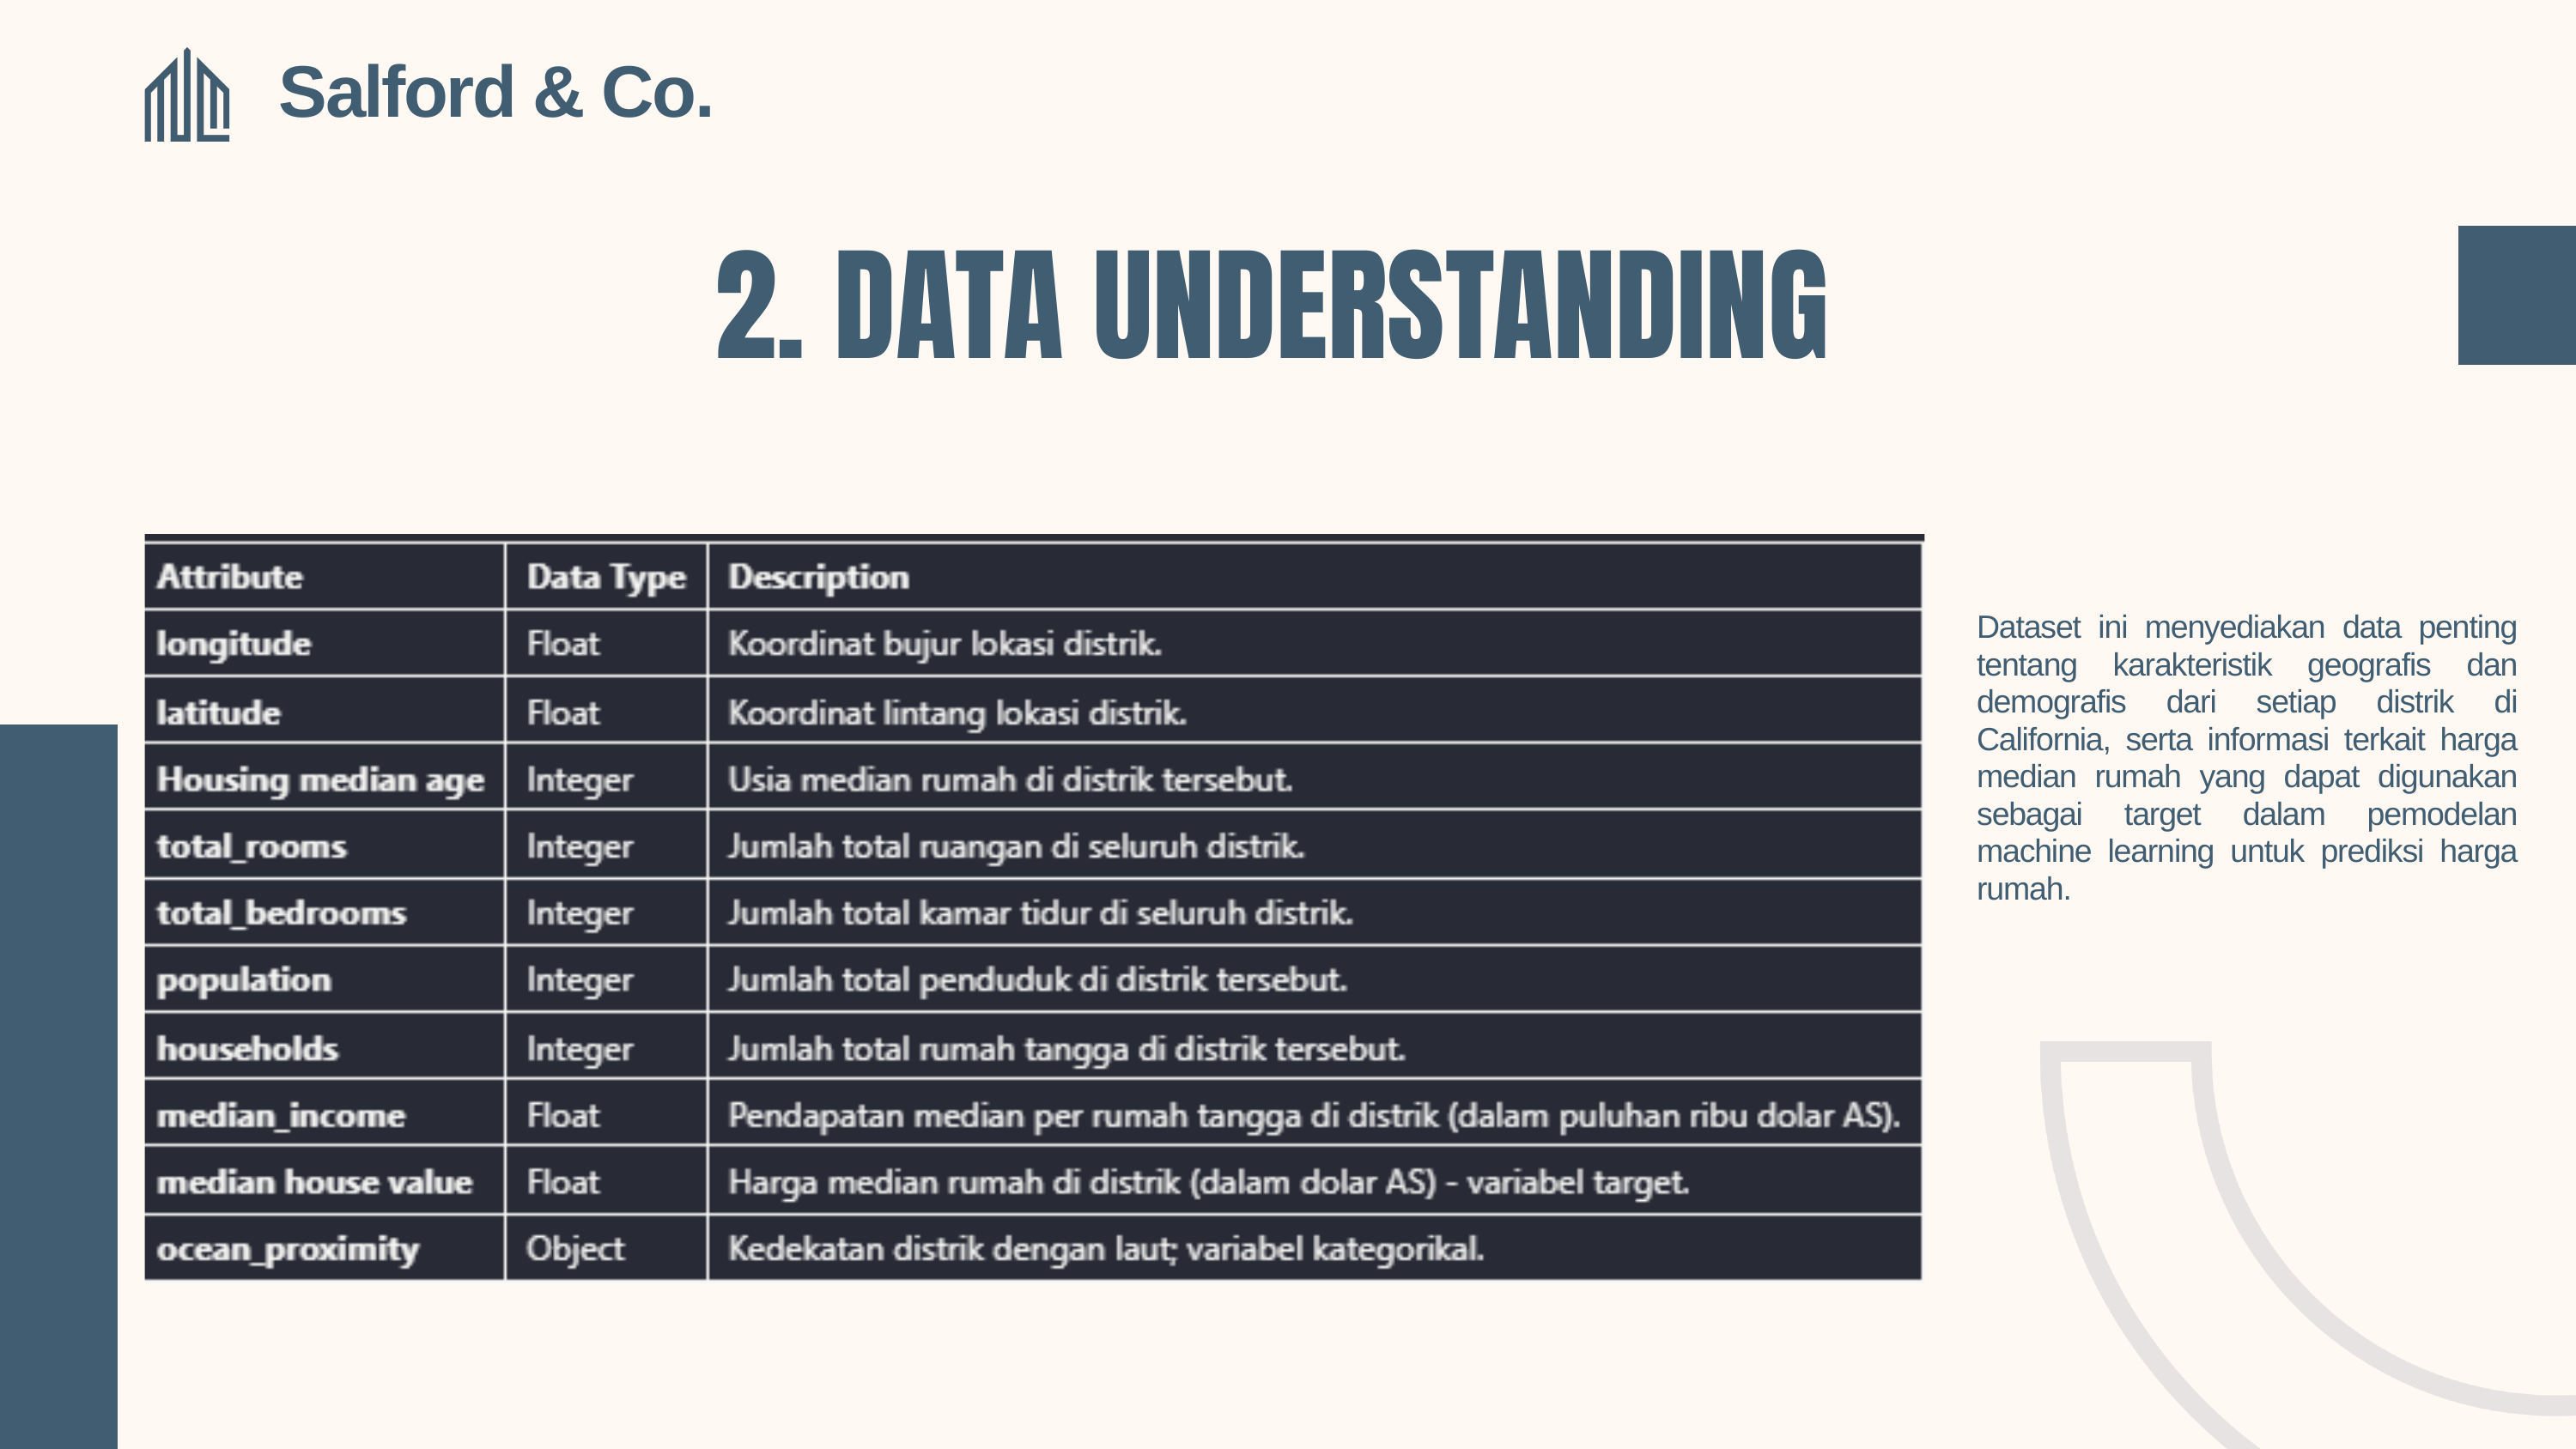

Salford & Co.

2. DATA UNDERSTANDING

Dataset ini menyediakan data penting tentang karakteristik geografis dan demografis dari setiap distrik di California, serta informasi terkait harga median rumah yang dapat digunakan sebagai target dalam pemodelan machine learning untuk prediksi harga rumah.